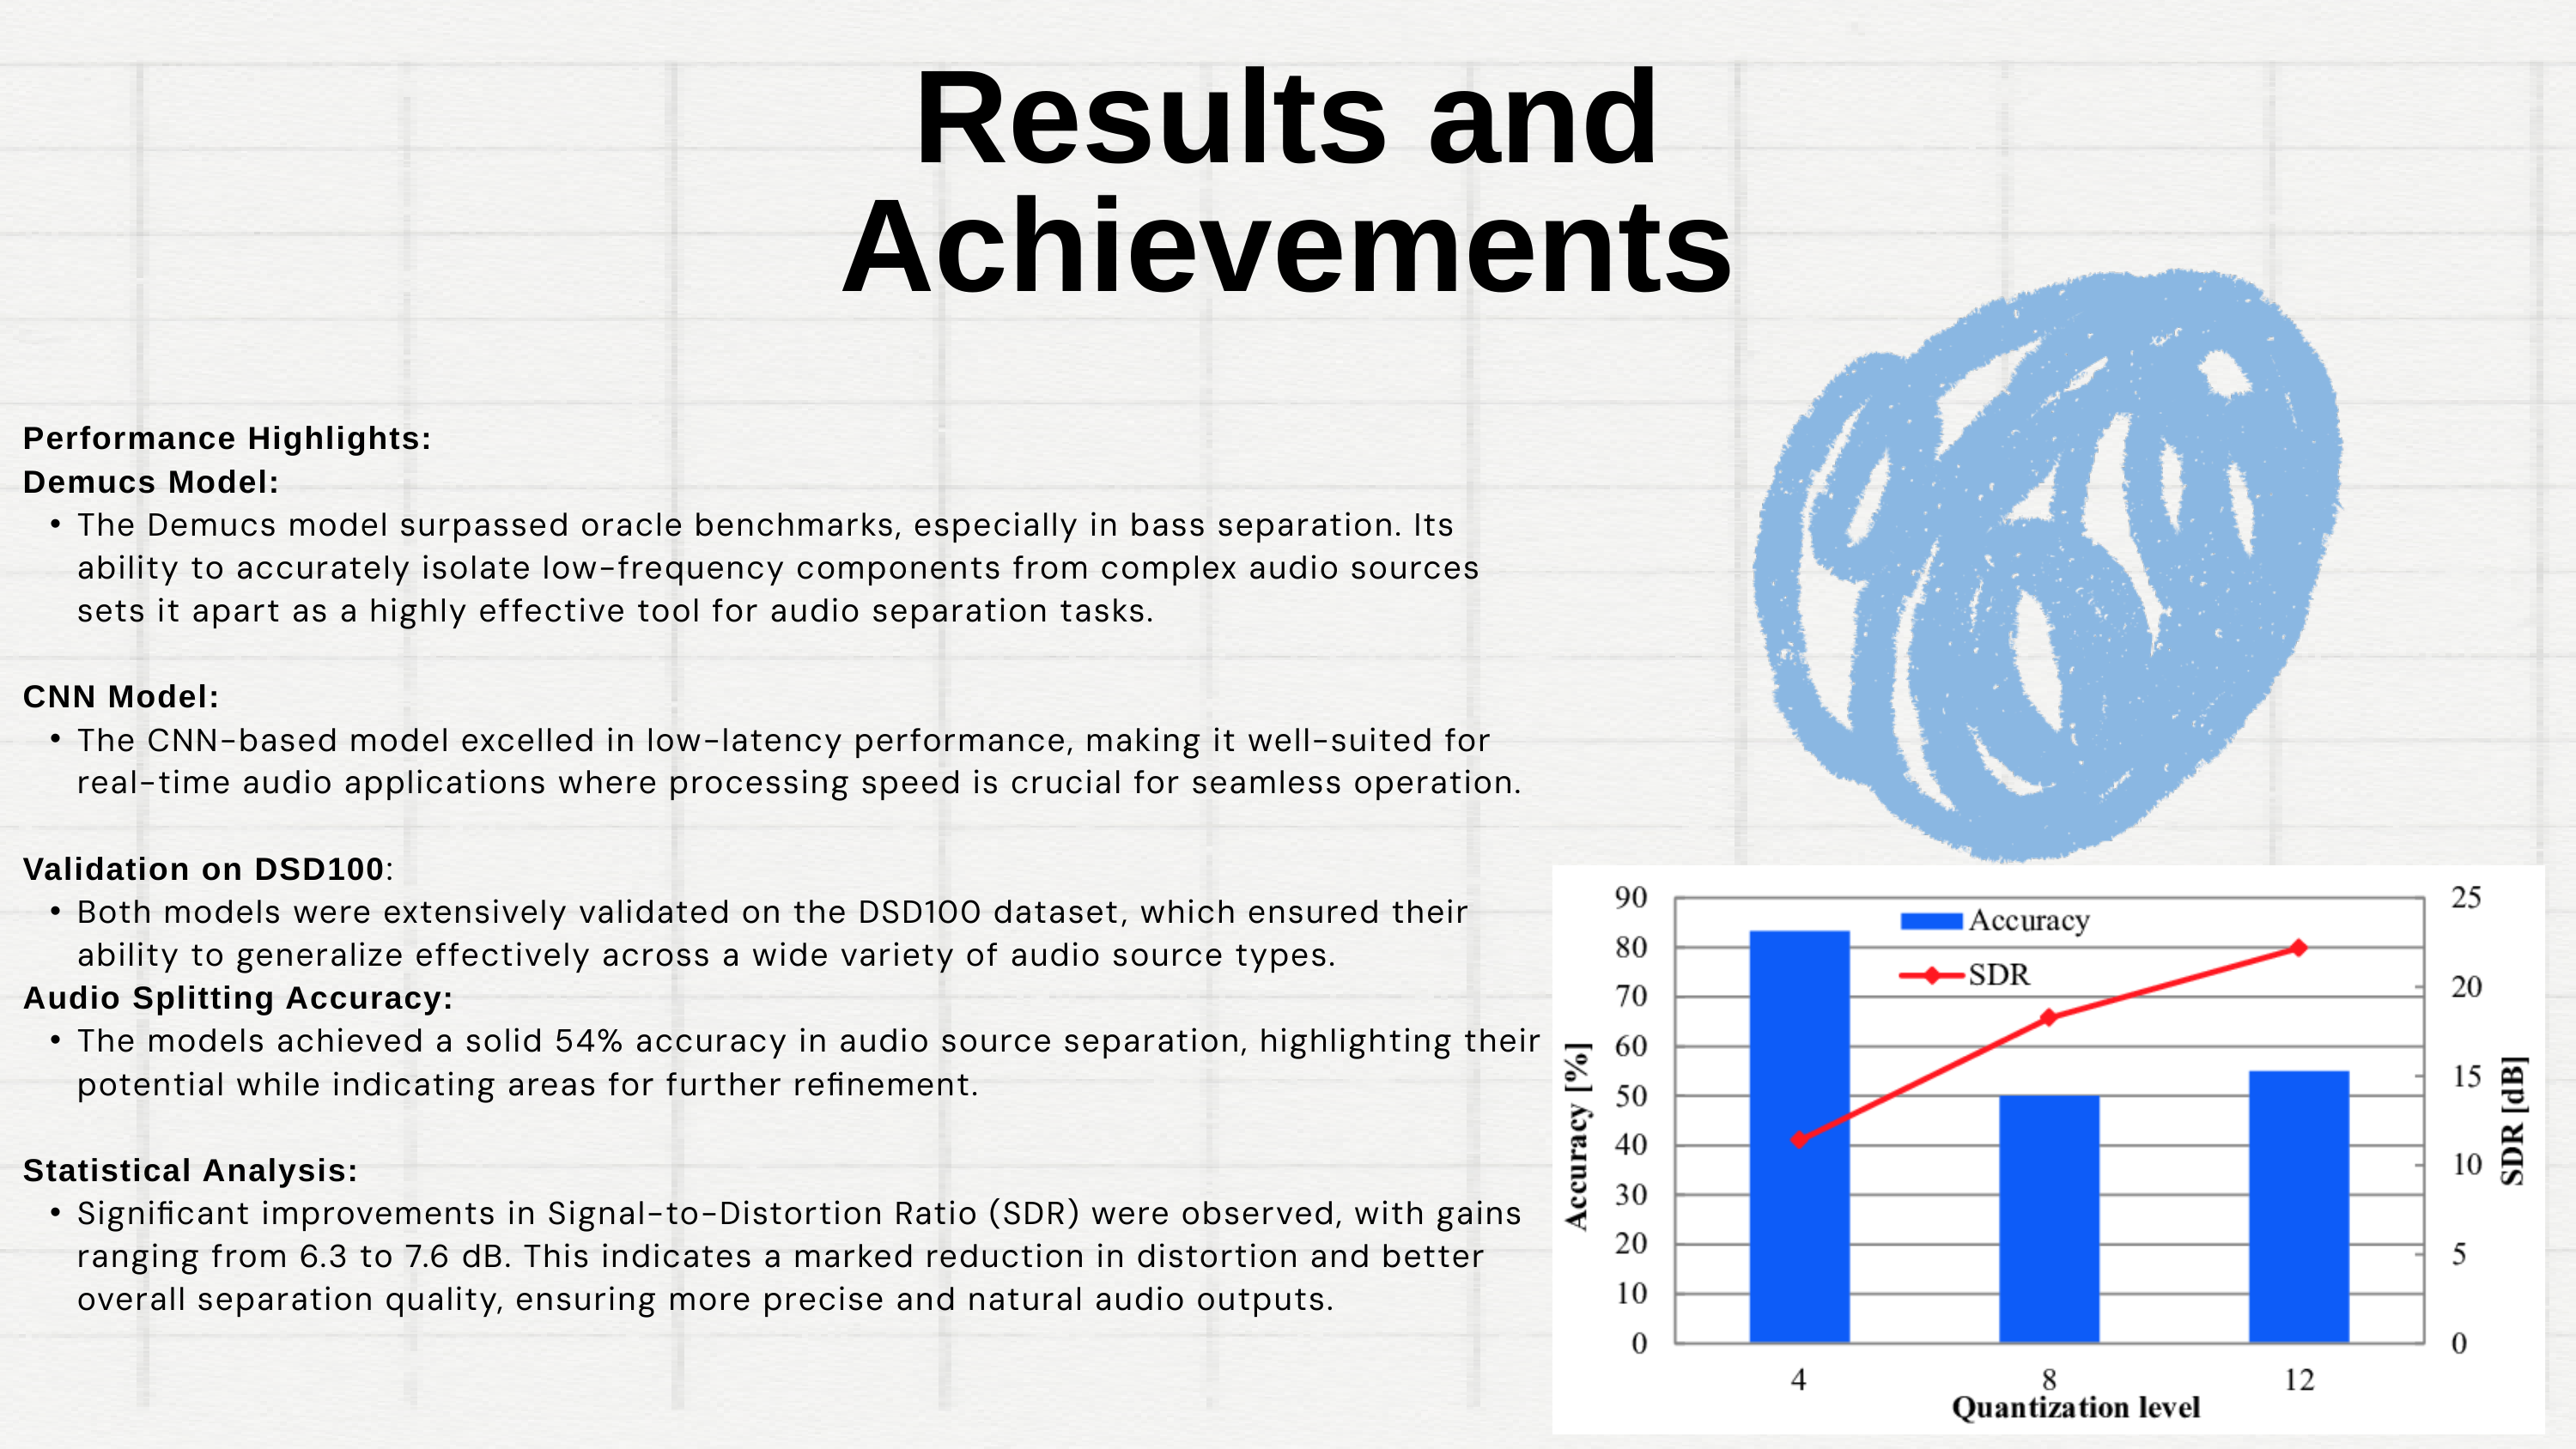

Results and Achievements

Performance Highlights:
Demucs Model:
The Demucs model surpassed oracle benchmarks, especially in bass separation. Its ability to accurately isolate low-frequency components from complex audio sources sets it apart as a highly effective tool for audio separation tasks.

CNN Model:
The CNN-based model excelled in low-latency performance, making it well-suited for real-time audio applications where processing speed is crucial for seamless operation.

Validation on DSD100:
Both models were extensively validated on the DSD100 dataset, which ensured their ability to generalize effectively across a wide variety of audio source types.
Audio Splitting Accuracy:
The models achieved a solid 54% accuracy in audio source separation, highlighting their potential while indicating areas for further refinement.

Statistical Analysis:
Significant improvements in Signal-to-Distortion Ratio (SDR) were observed, with gains ranging from 6.3 to 7.6 dB. This indicates a marked reduction in distortion and better overall separation quality, ensuring more precise and natural audio outputs.